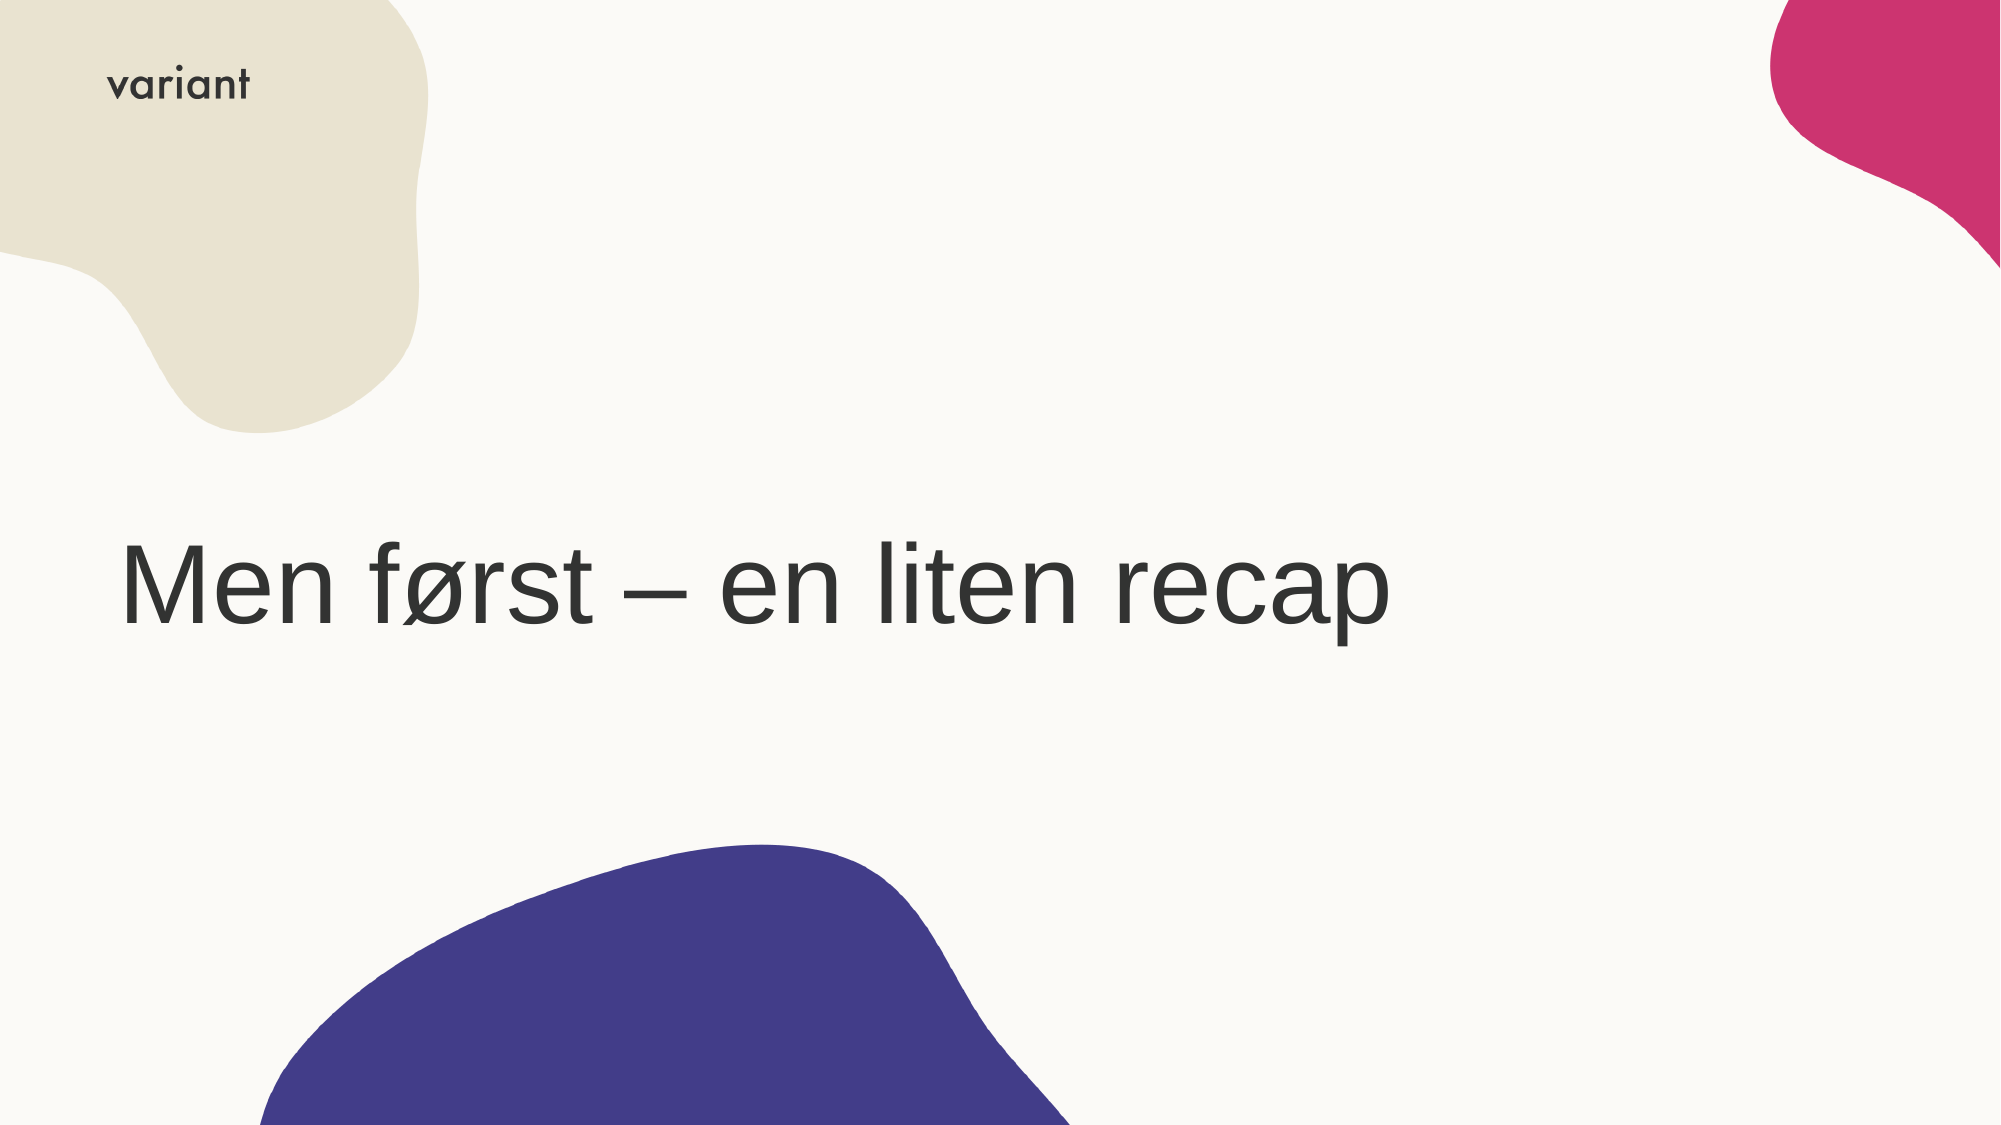

# Men først – en liten recap